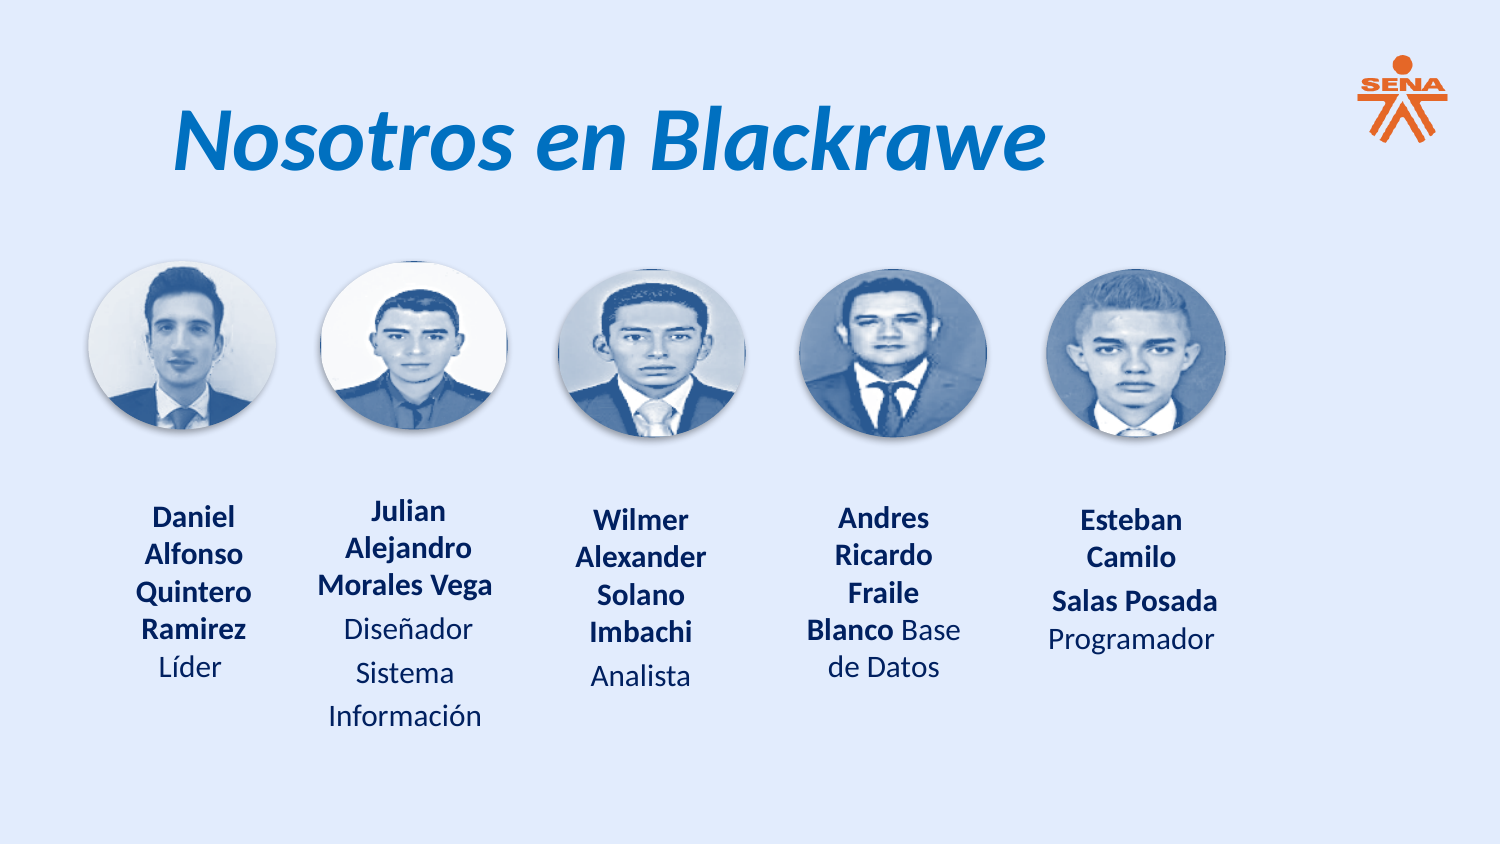

Nosotros en Blackrawe

Julian Alejandro Morales Vega
Diseñador
Sistema
Información
Daniel Alfonso Quintero Ramirez Líder
Andres Ricardo Fraile Blanco Base de Datos
Wilmer Alexander Solano Imbachi
 Analista
Esteban Camilo
 Salas Posada Programador